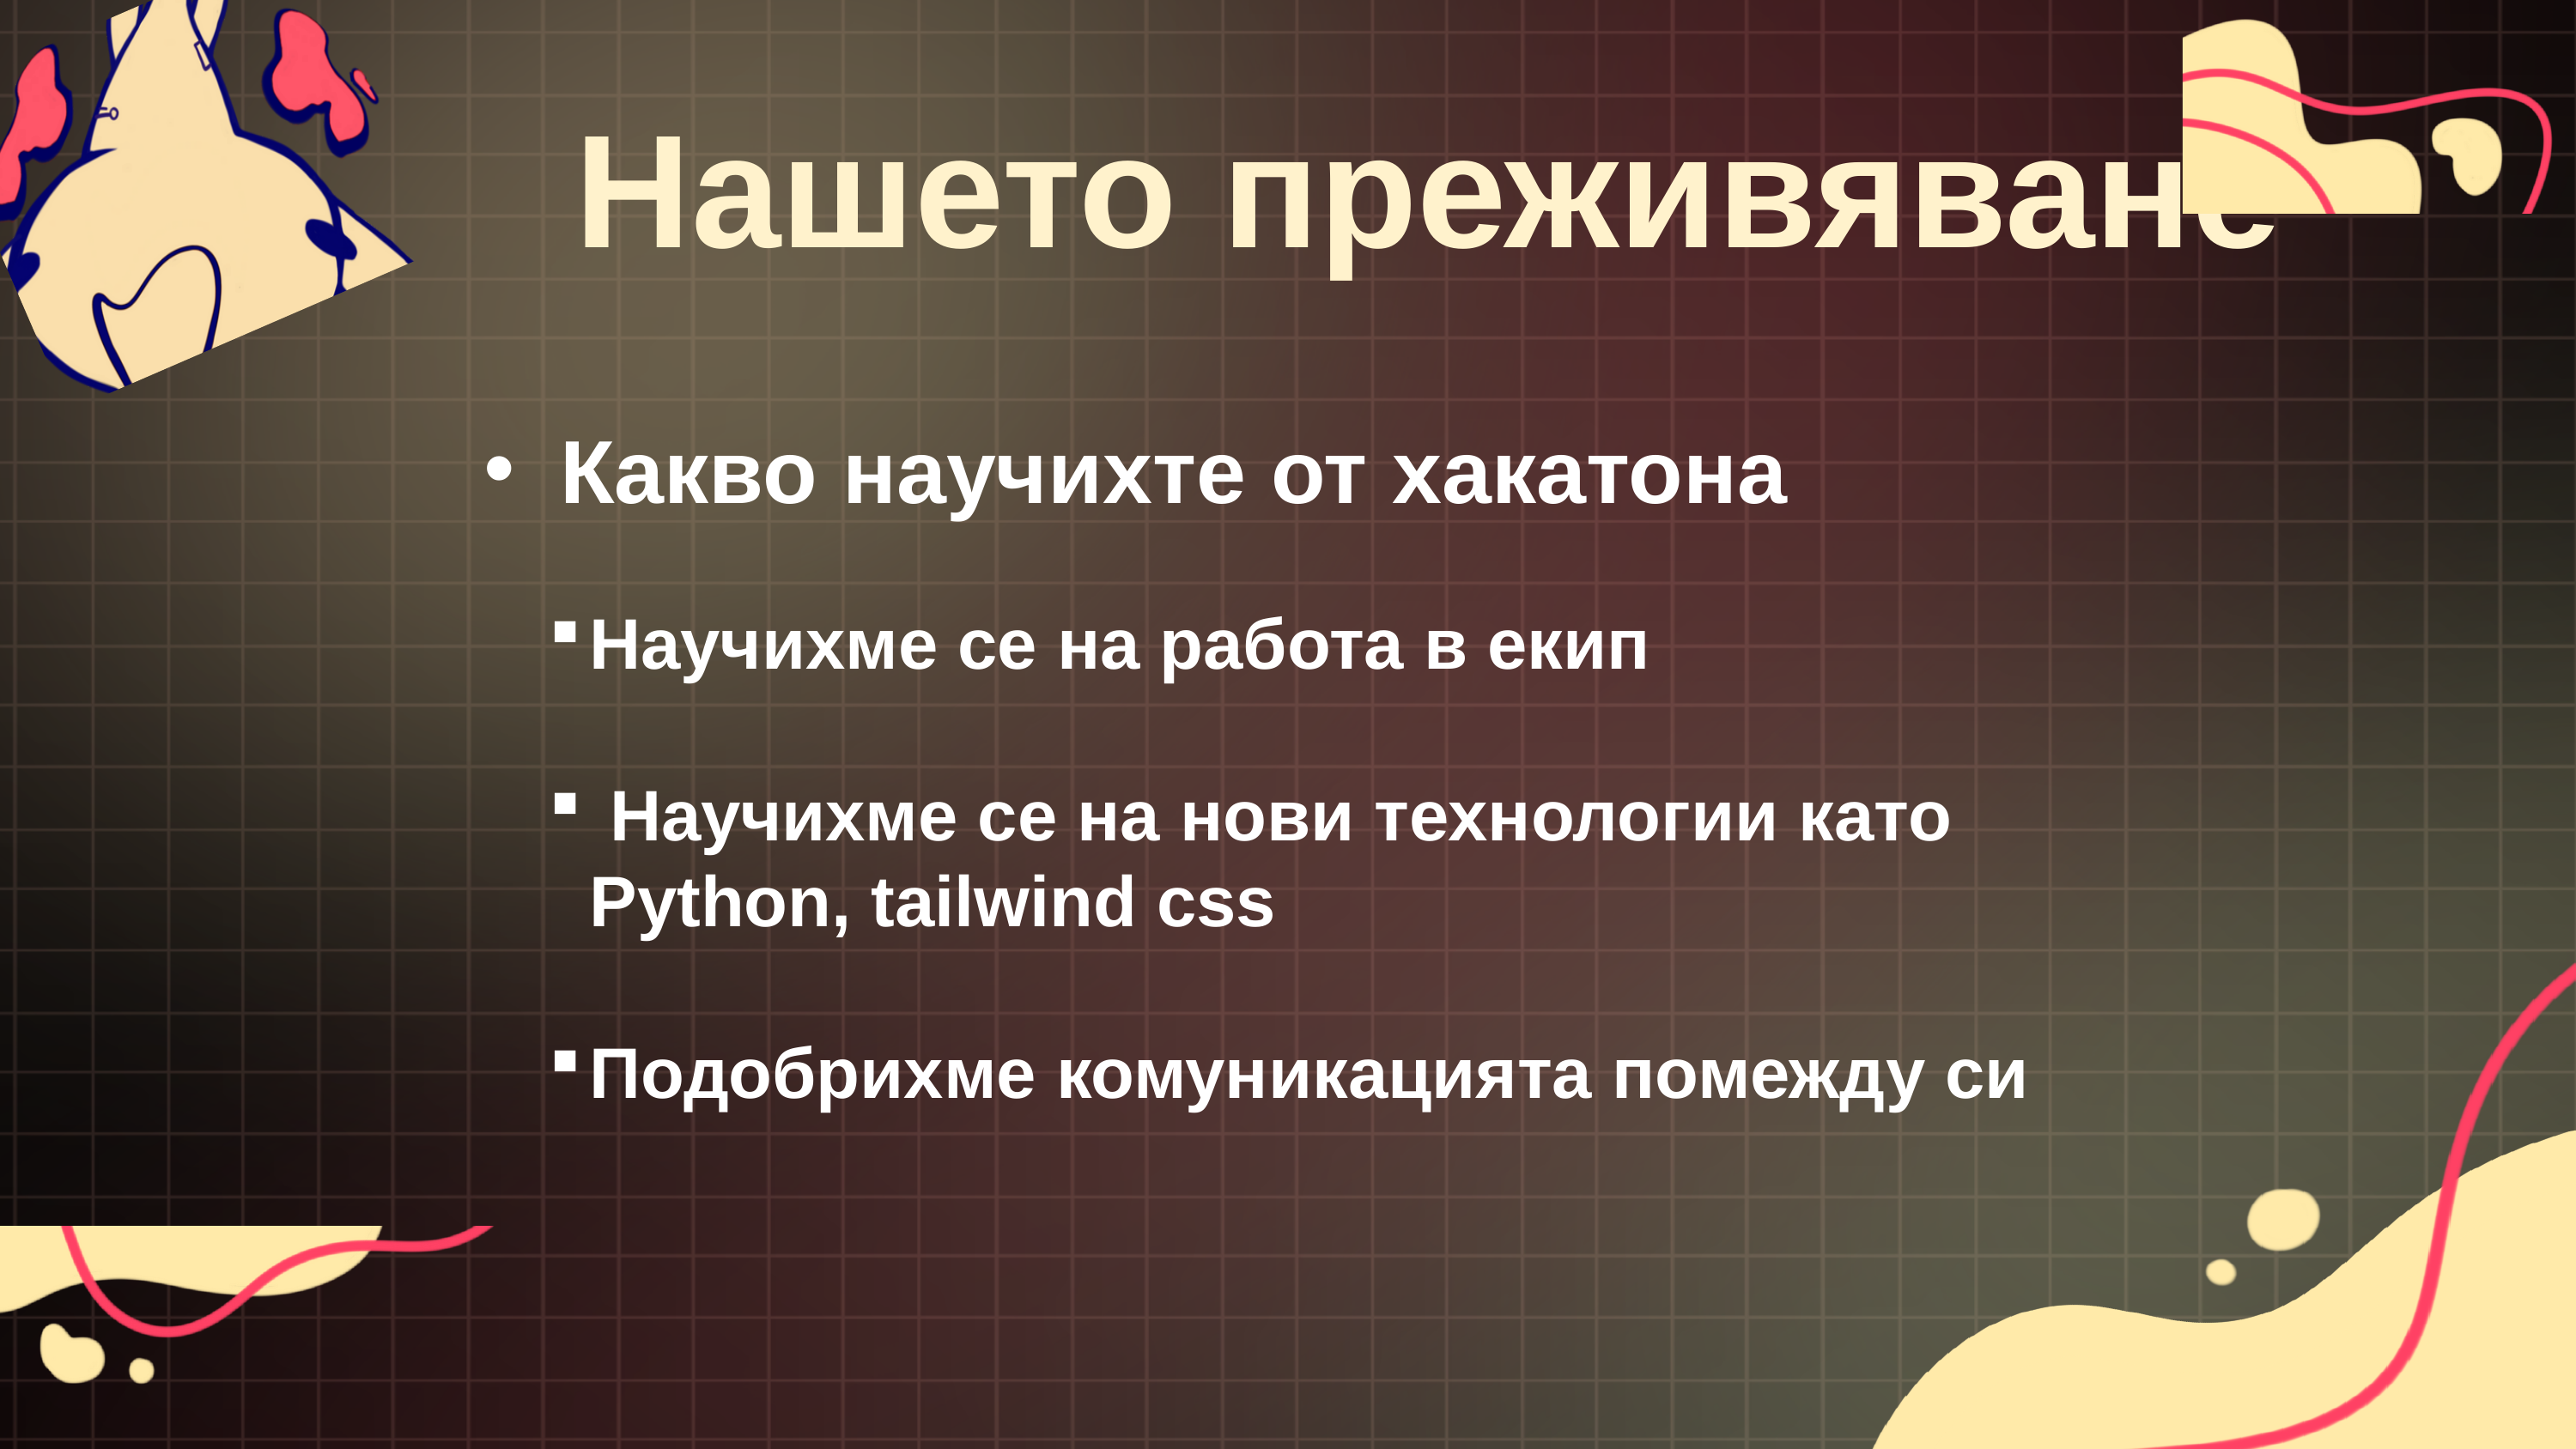

Нашето преживяване
Какво научихте от хакатона

Научихме се на работа в екип
 Научихме се на нови технологии като Python, tailwind css
Подобрихме комуникацията помежду си